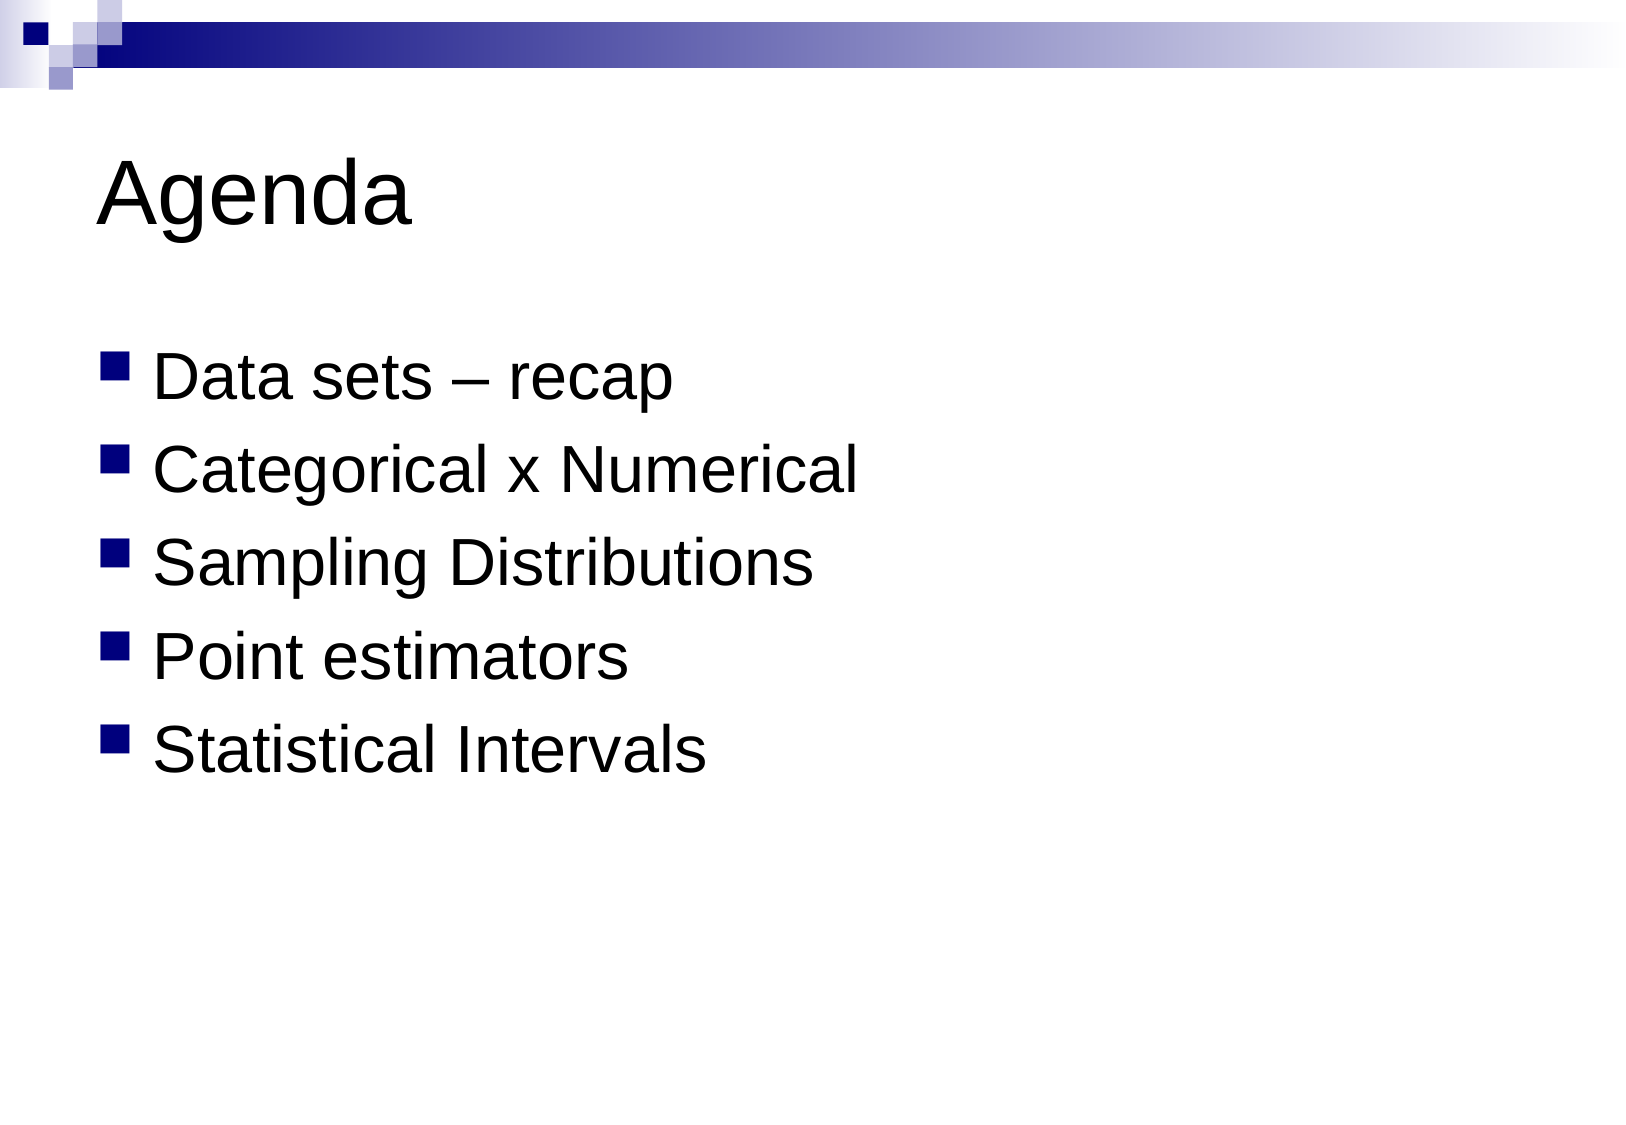

# Agenda
Data sets – recap
Categorical x Numerical
Sampling Distributions
Point estimators
Statistical Intervals